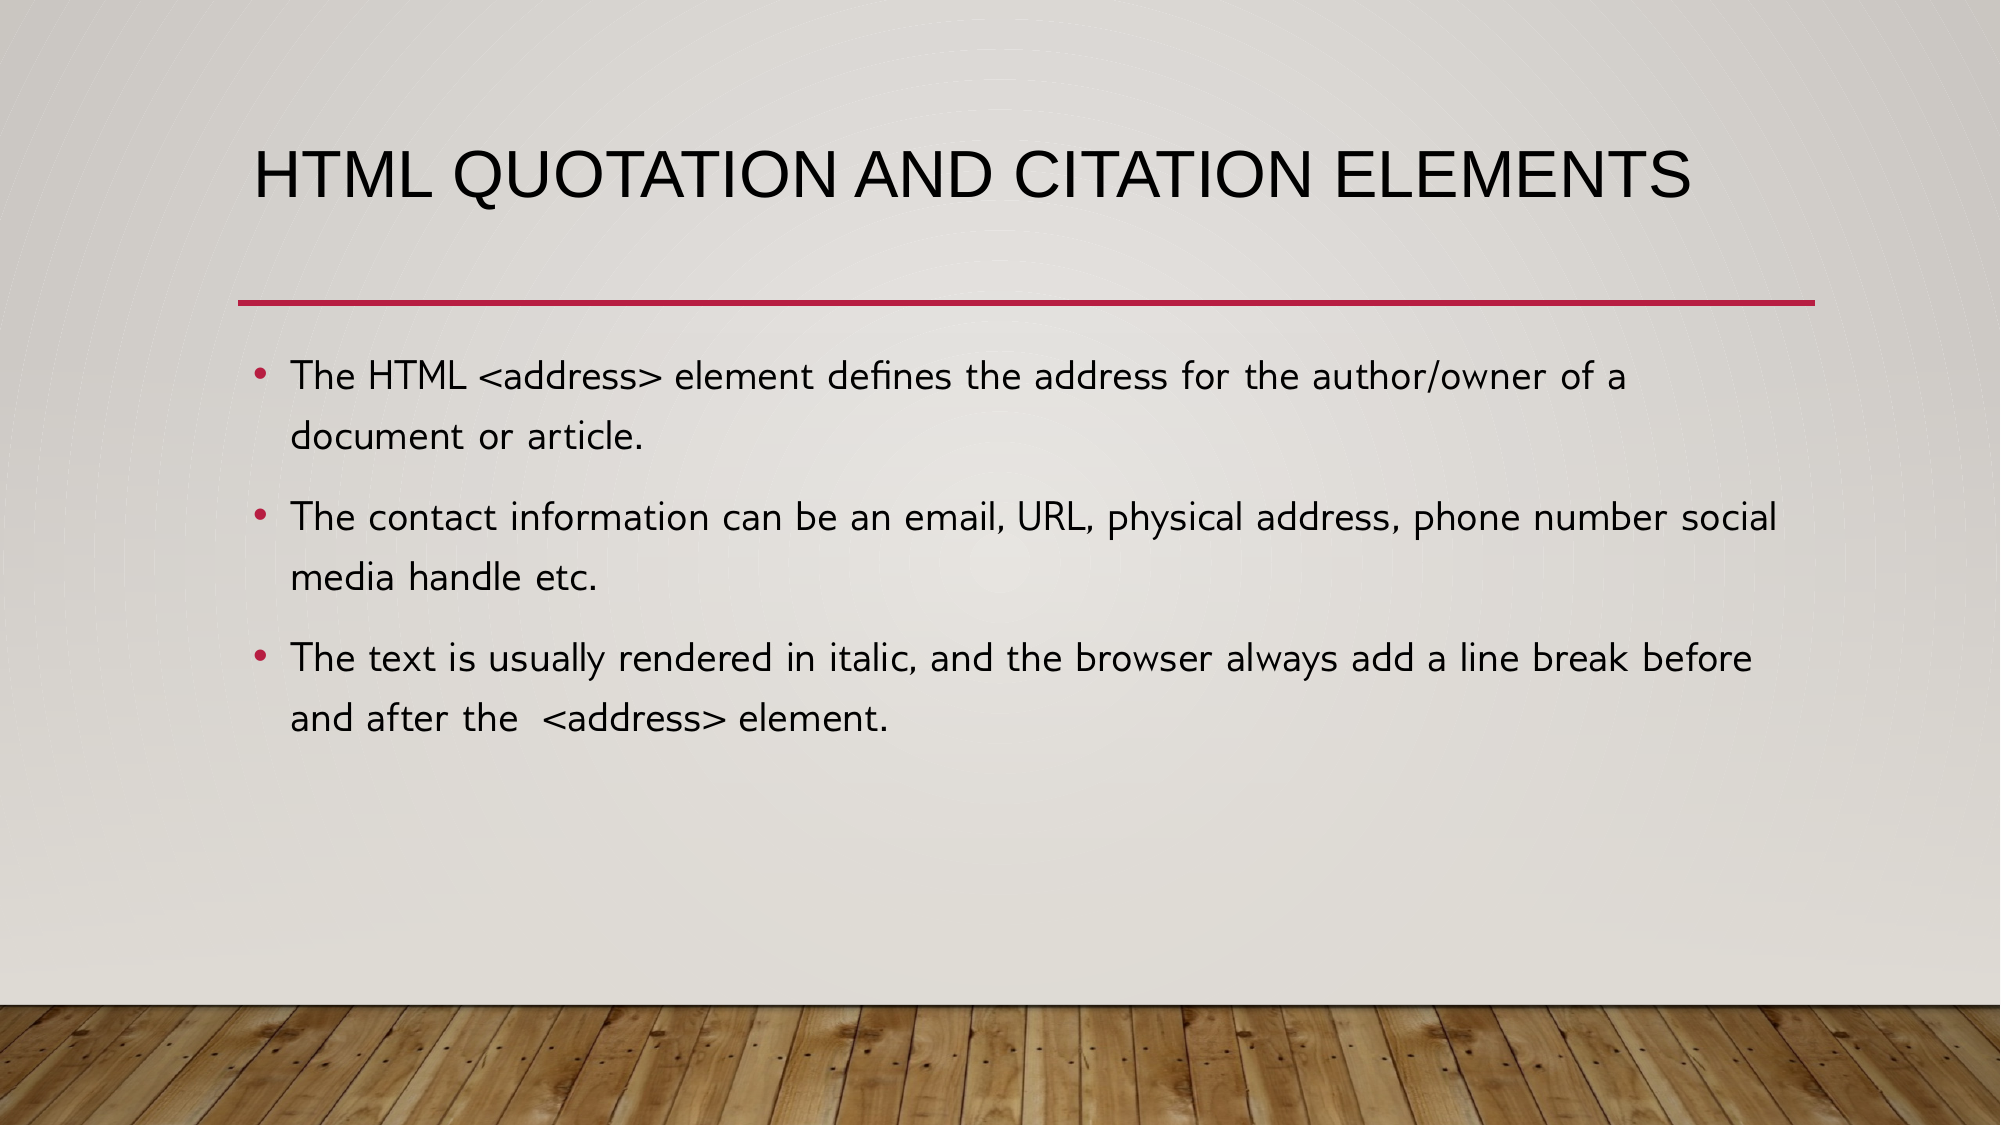

# HTML Quotation and Citation Elements
The HTML <address> element defines the address for the author/owner of a document or article.
The contact information can be an email, URL, physical address, phone number social media handle etc.
The text is usually rendered in italic, and the browser always add a line break before and after the  <address> element.